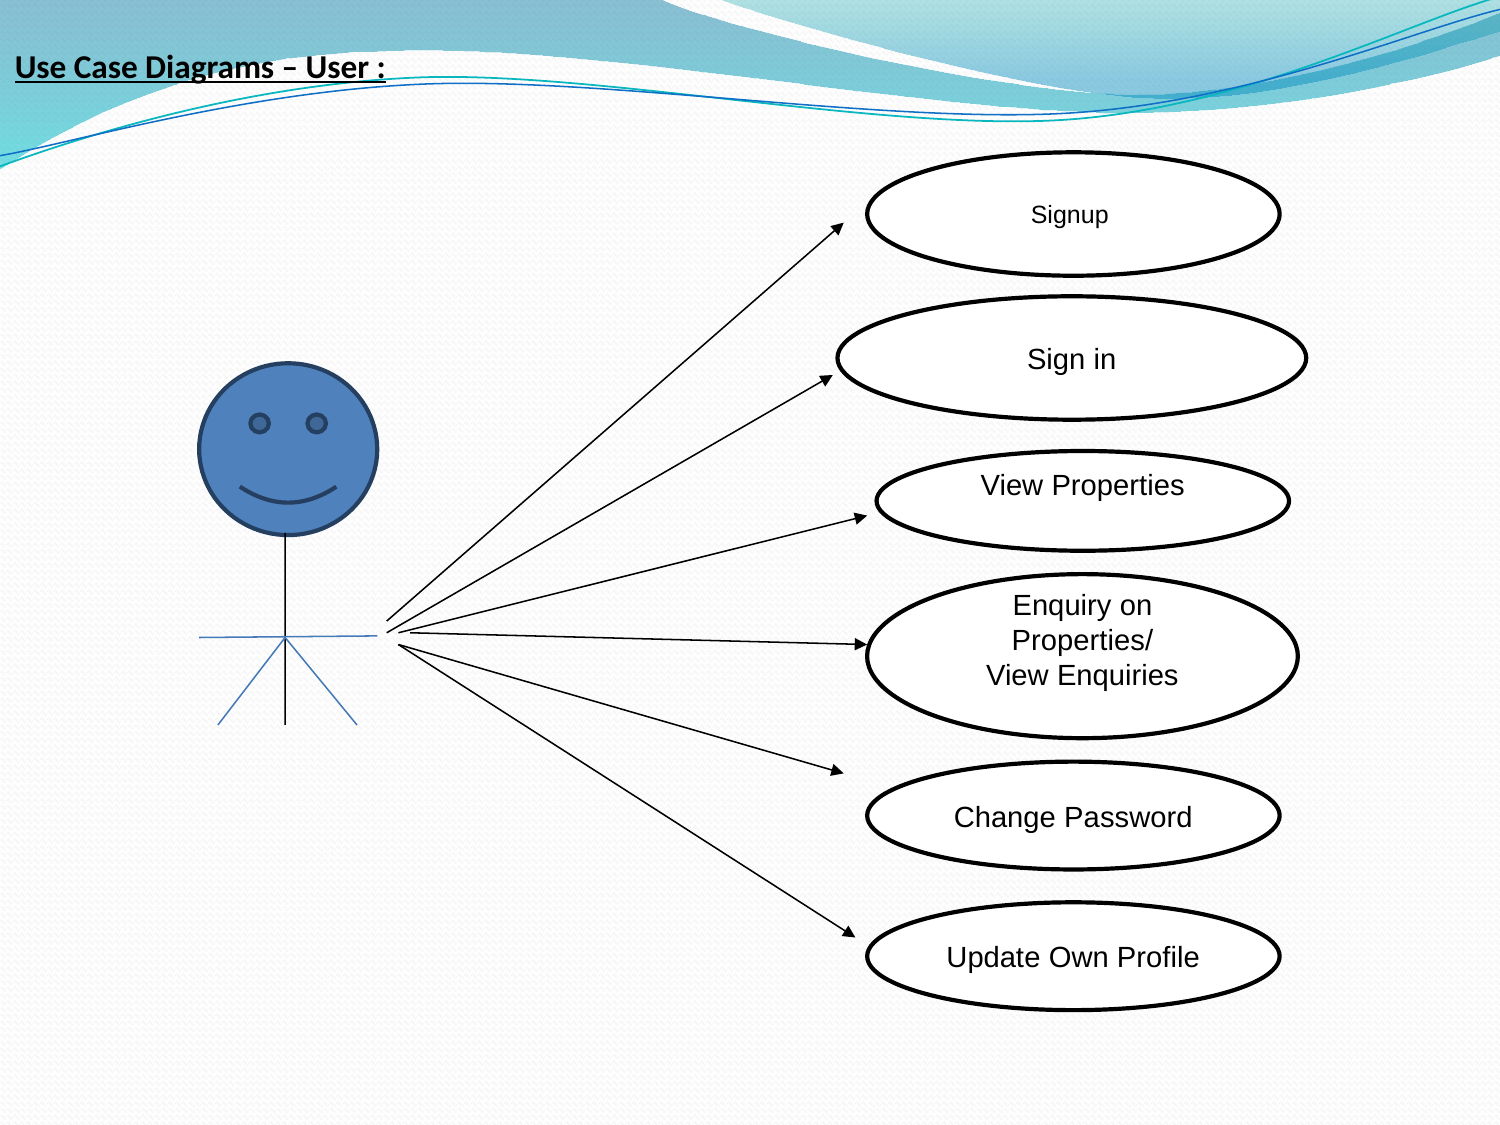

Use Case Diagrams – User :

Signup

Sign in

View Properties

Enquiry on Properties/
View Enquiries

Change Password
Update Own Profile